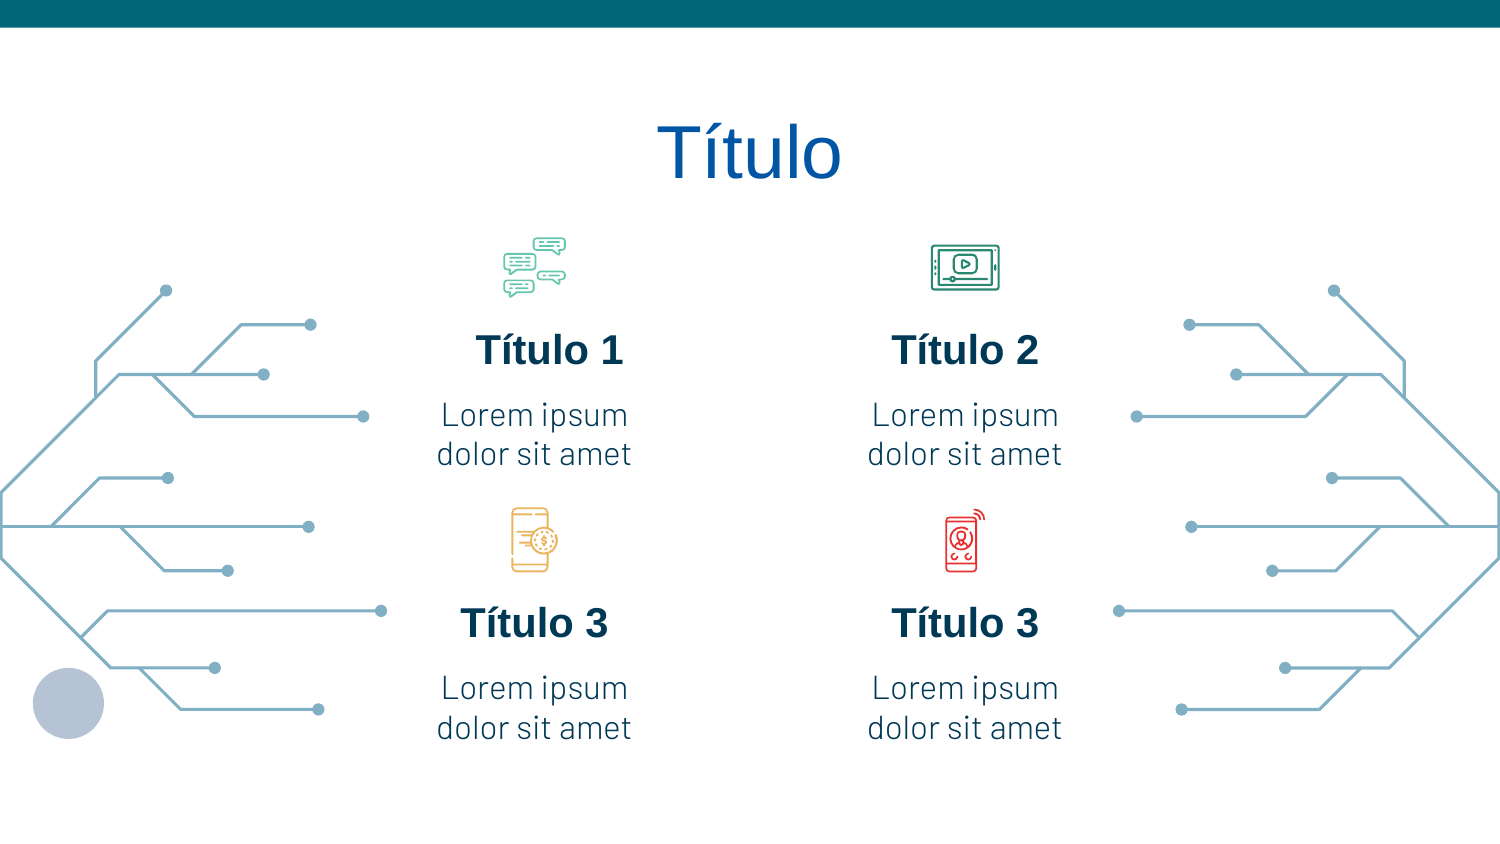

# Título

Título 1
Título 2
Lorem ipsum dolor sit amet
Lorem ipsum dolor sit amet

Título 3
Título 3
Lorem ipsum dolor sit amet
Lorem ipsum dolor sit amet